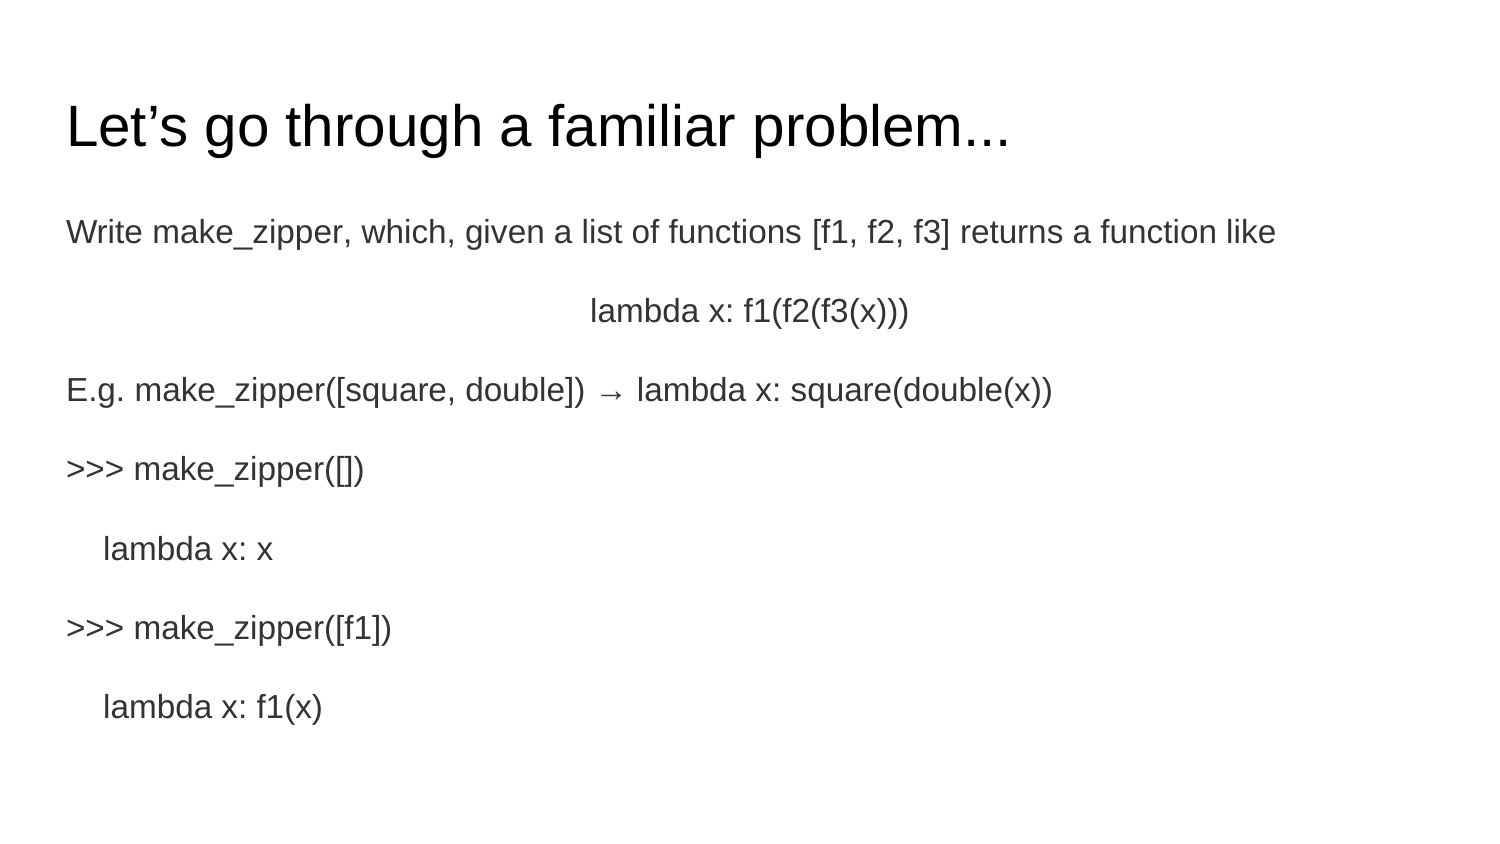

# Let’s go through a familiar problem...
Write make_zipper, which, given a list of functions [f1, f2, f3] returns a function like
lambda x: f1(f2(f3(x)))
E.g. make_zipper([square, double]) → lambda x: square(double(x))
>>> make_zipper([])
    lambda x: x
>>> make_zipper([f1])
    lambda x: f1(x)